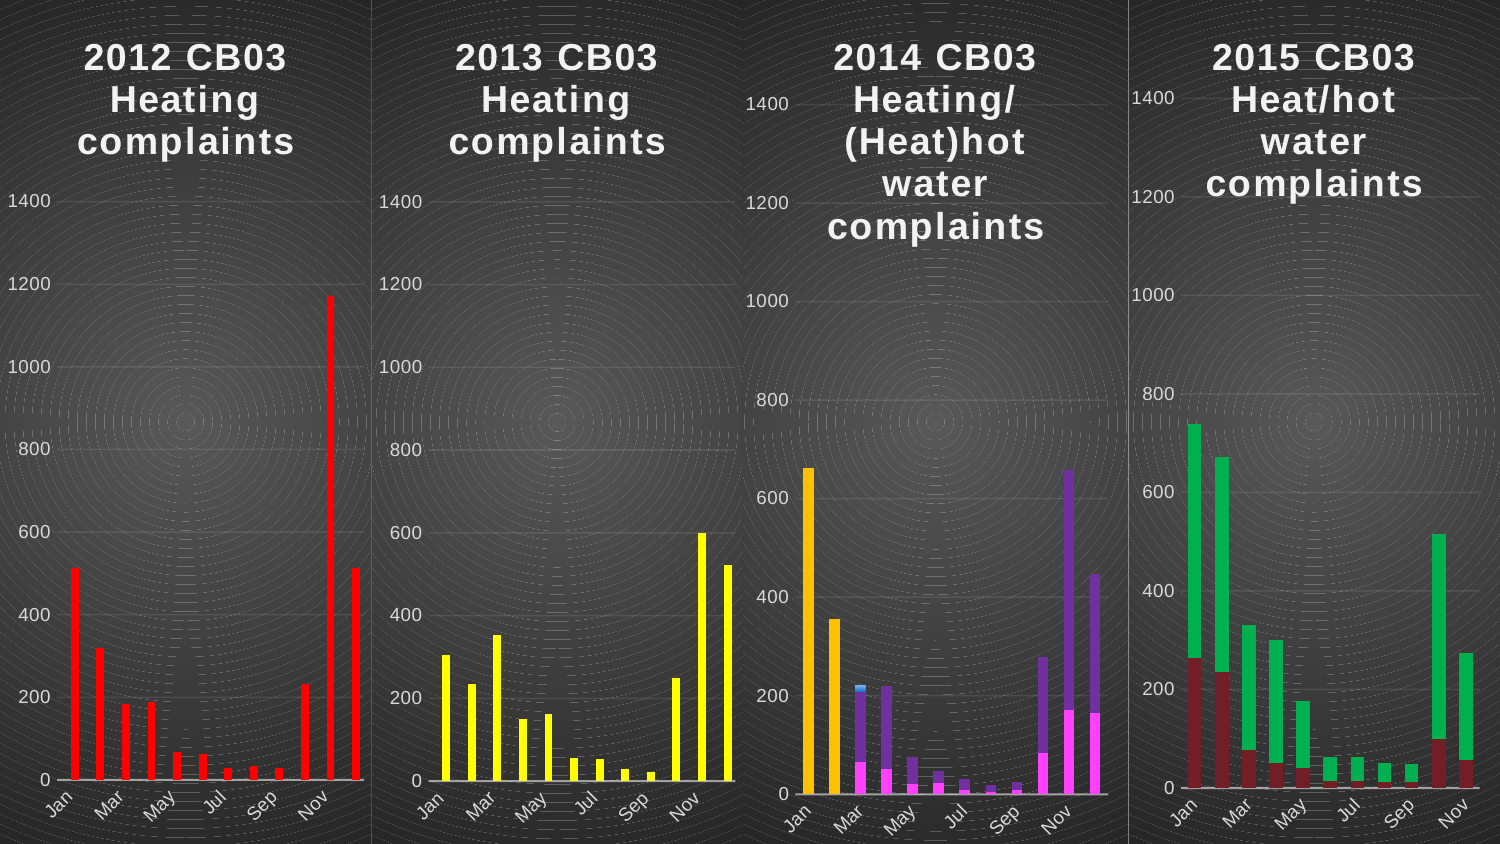

### Chart: 2014 CB03 Heating/(Heat)hot water complaints

| Category |  |  |  |
|---|---|---|---|
| Jan | None | None | 662.0 |
| Feb | None | None | 355.0 |
| Mar | 65.0 | 143.0 | 12.0 |
| Apr | 51.0 | 168.0 | None |
| May | 20.0 | 55.0 | None |
| Jun | 22.0 | 26.0 | None |
| Jul | 9.0 | 23.0 | None |
| Aug | 5.0 | 14.0 | None |
| Sep | 8.0 | 17.0 | None |
| Oct | 84.0 | 194.0 | None |
| Nov | 171.0 | 487.0 | None |
| Dec | 165.0 | 282.0 | None |

### Chart: 2015 CB03 Heat/hot water complaints

| Category |  |  |  |  |  |
|---|---|---|---|---|---|
| Jan | 264.0 | 474.0 | None | None | None |
| Feb | 235.0 | 437.0 | None | None | None |
| Mar | 77.0 | 254.0 | None | None | None |
| Apr | 50.0 | 251.0 | None | None | None |
| May | 41.0 | 135.0 | None | None | None |
| Jun | 14.0 | 49.0 | None | None | None |
| Jul | 15.0 | 47.0 | None | None | None |
| Aug | 12.0 | 38.0 | None | None | None |
| Sep | 13.0 | 35.0 | None | None | None |
| Oct | 99.0 | 417.0 | None | None | None |
| Nov | 57.0 | 217.0 | None | None | None |

### Chart: 2012 CB03 Heating complaints

| Category |  |  |
|---|---|---|
| Jan | None | 513.0 |
| Feb | None | 319.0 |
| Mar | None | 184.0 |
| Apr | None | 188.0 |
| May | None | 67.0 |
| Jun | None | 62.0 |
| Jul | None | 29.0 |
| Aug | None | 34.0 |
| Sep | None | 30.0 |
| Oct | None | 233.0 |
| Nov | None | 1171.0 |
| Dec | None | 514.0 |

### Chart: 2013 CB03 Heating complaints

| Category |  |  |
|---|---|---|
| Jan | None | 304.0 |
| Feb | None | 234.0 |
| Mar | None | 353.0 |
| Apr | None | 151.0 |
| May | None | 162.0 |
| Jun | None | 57.0 |
| Jul | None | 54.0 |
| Aug | None | 30.0 |
| Sep | None | 23.0 |
| Oct | None | 248.0 |
| Nov | None | 599.0 |
| Dec | None | 521.0 |